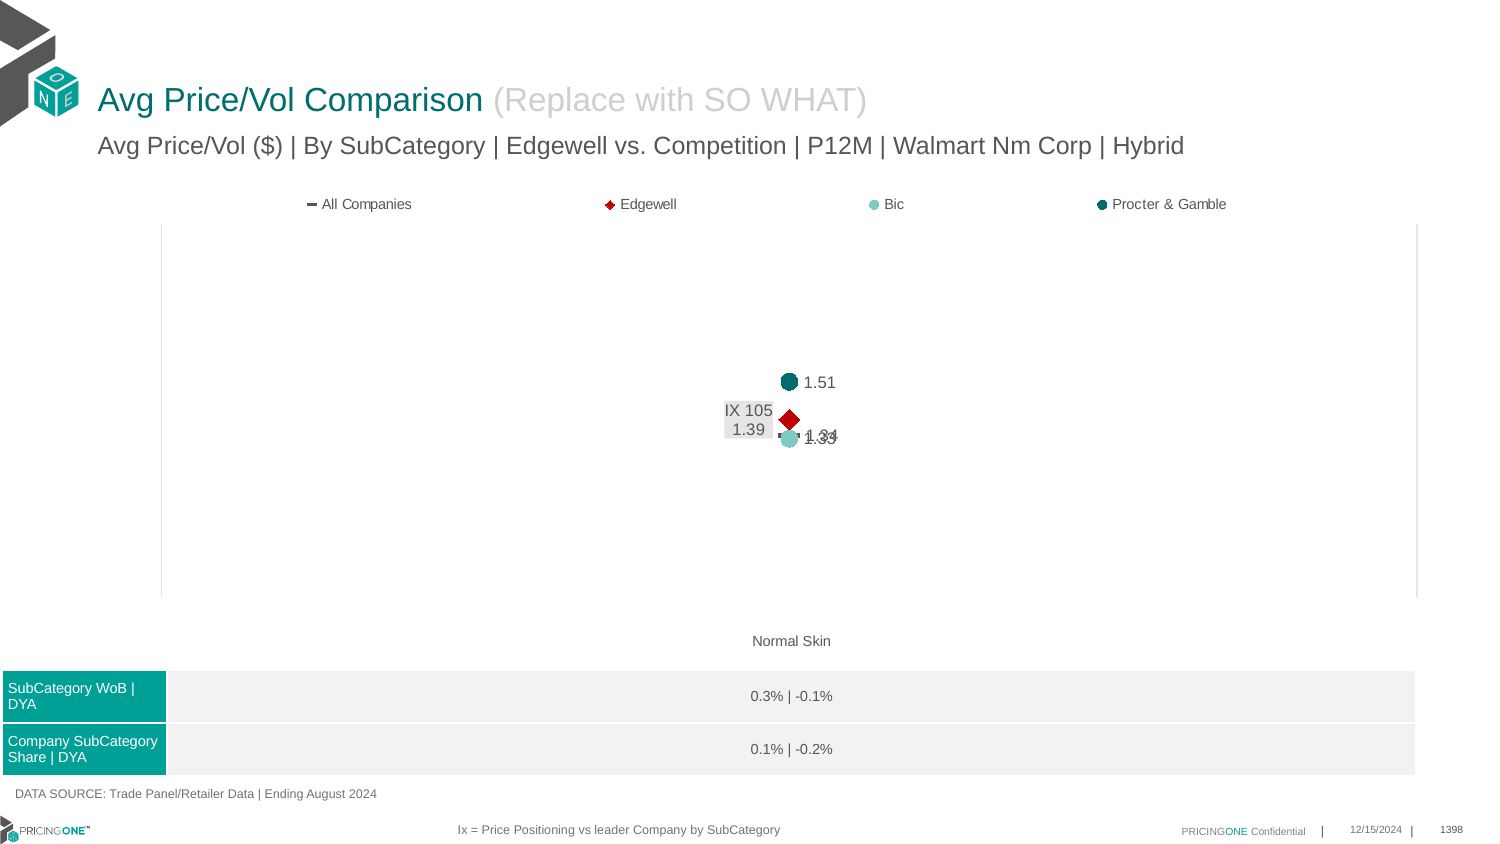

# Avg Price/Vol Comparison (Replace with SO WHAT)
Avg Price/Vol ($) | By SubCategory | Edgewell vs. Competition | P12M | Walmart Nm Corp | Hybrid

### Chart

| Category | All Companies | Edgewell | Bic | Procter & Gamble |
|---|---|---|---|---|
| IX 105 | 1.34 | 1.39 | 1.33 | 1.51 |
|  | Normal Skin |
| --- | --- |
| SubCategory WoB | DYA | 0.3% | -0.1% |
| Company SubCategory Share | DYA | 0.1% | -0.2% |
DATA SOURCE: Trade Panel/Retailer Data | Ending August 2024
Ix = Price Positioning vs leader Company by SubCategory
12/15/2024
1398